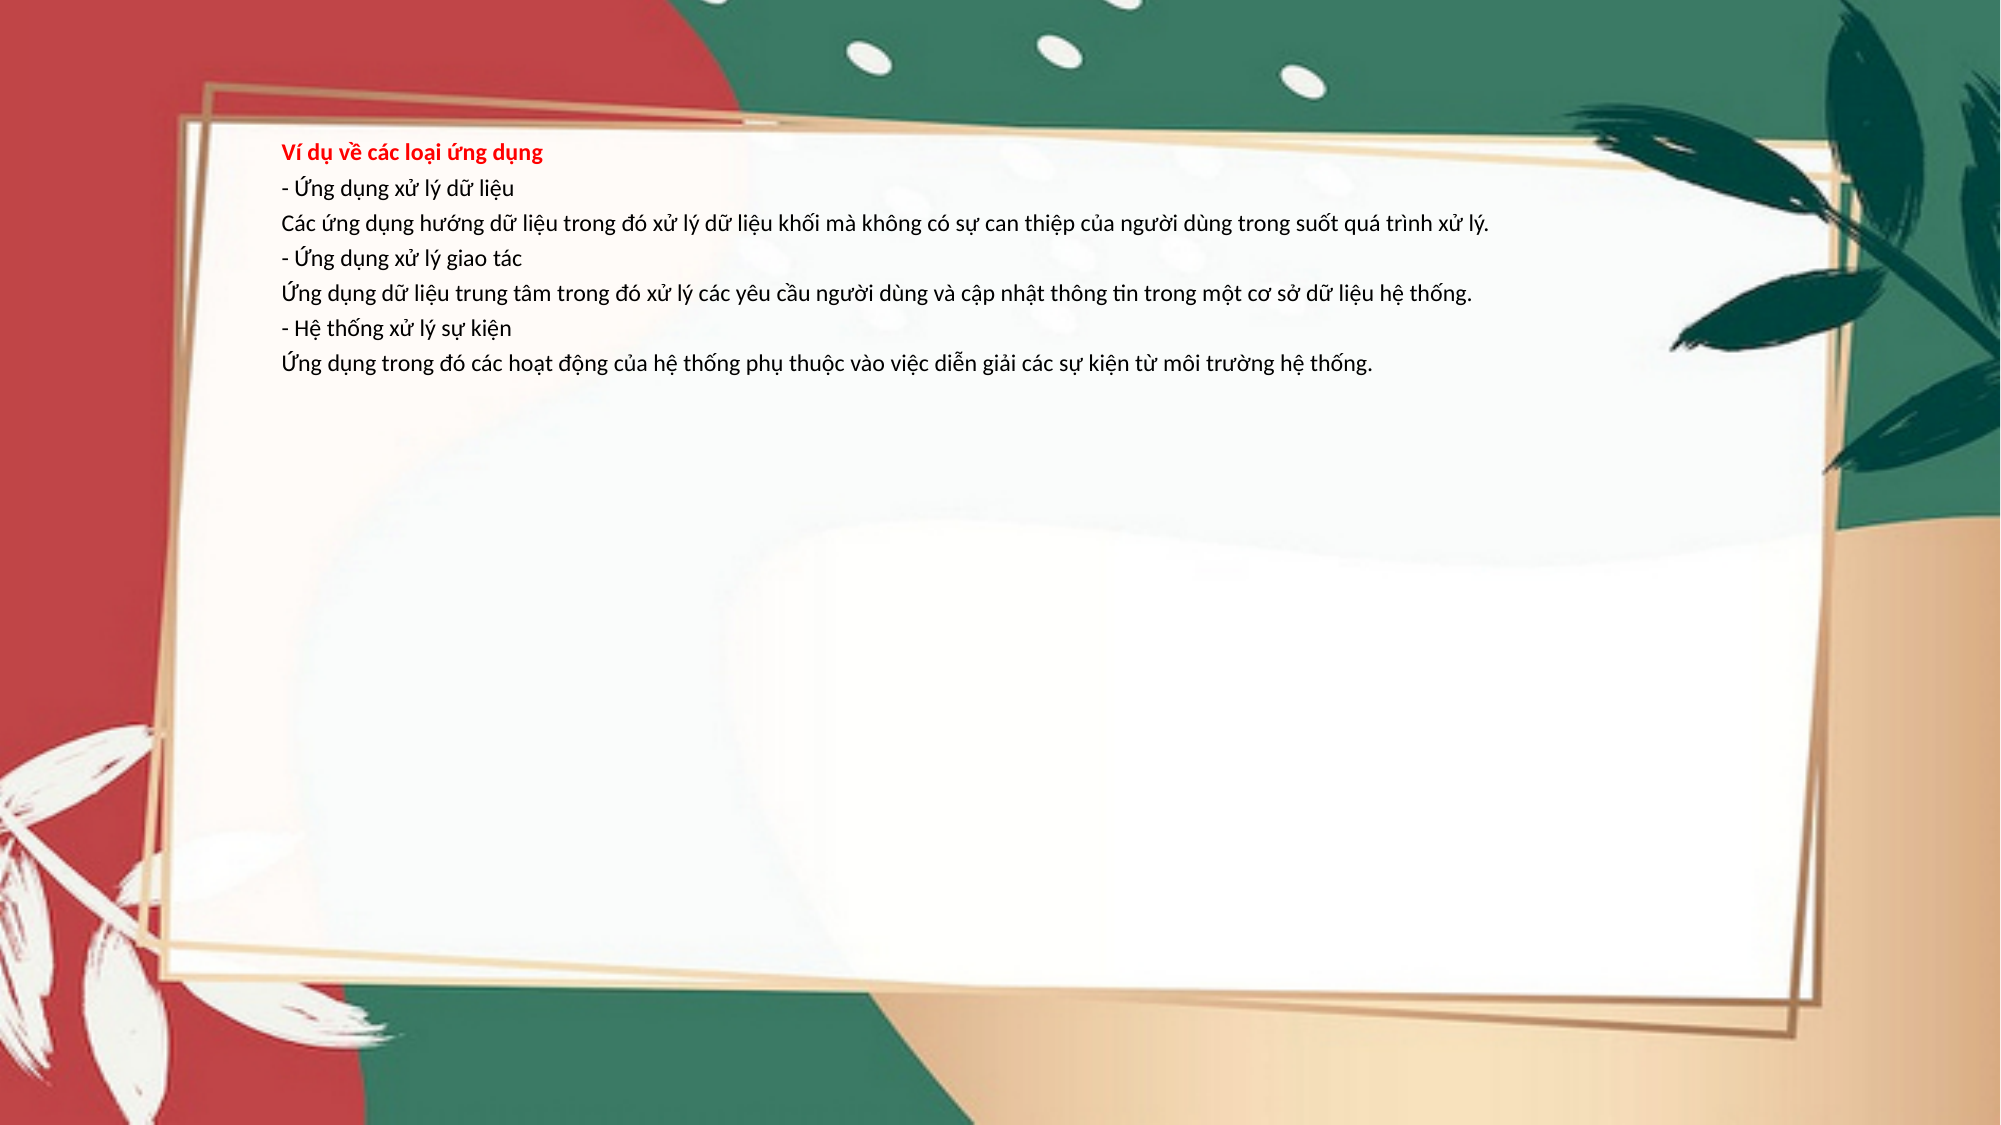

Ví dụ về các loại ứng dụng
- Ứng dụng xử lý dữ liệu
Các ứng dụng hướng dữ liệu trong đó xử lý dữ liệu khối mà không có sự can thiệp của người dùng trong suốt quá trình xử lý.
- Ứng dụng xử lý giao tác
Ứng dụng dữ liệu trung tâm trong đó xử lý các yêu cầu người dùng và cập nhật thông tin trong một cơ sở dữ liệu hệ thống.
- Hệ thống xử lý sự kiện
Ứng dụng trong đó các hoạt động của hệ thống phụ thuộc vào việc diễn giải các sự kiện từ môi trường hệ thống.